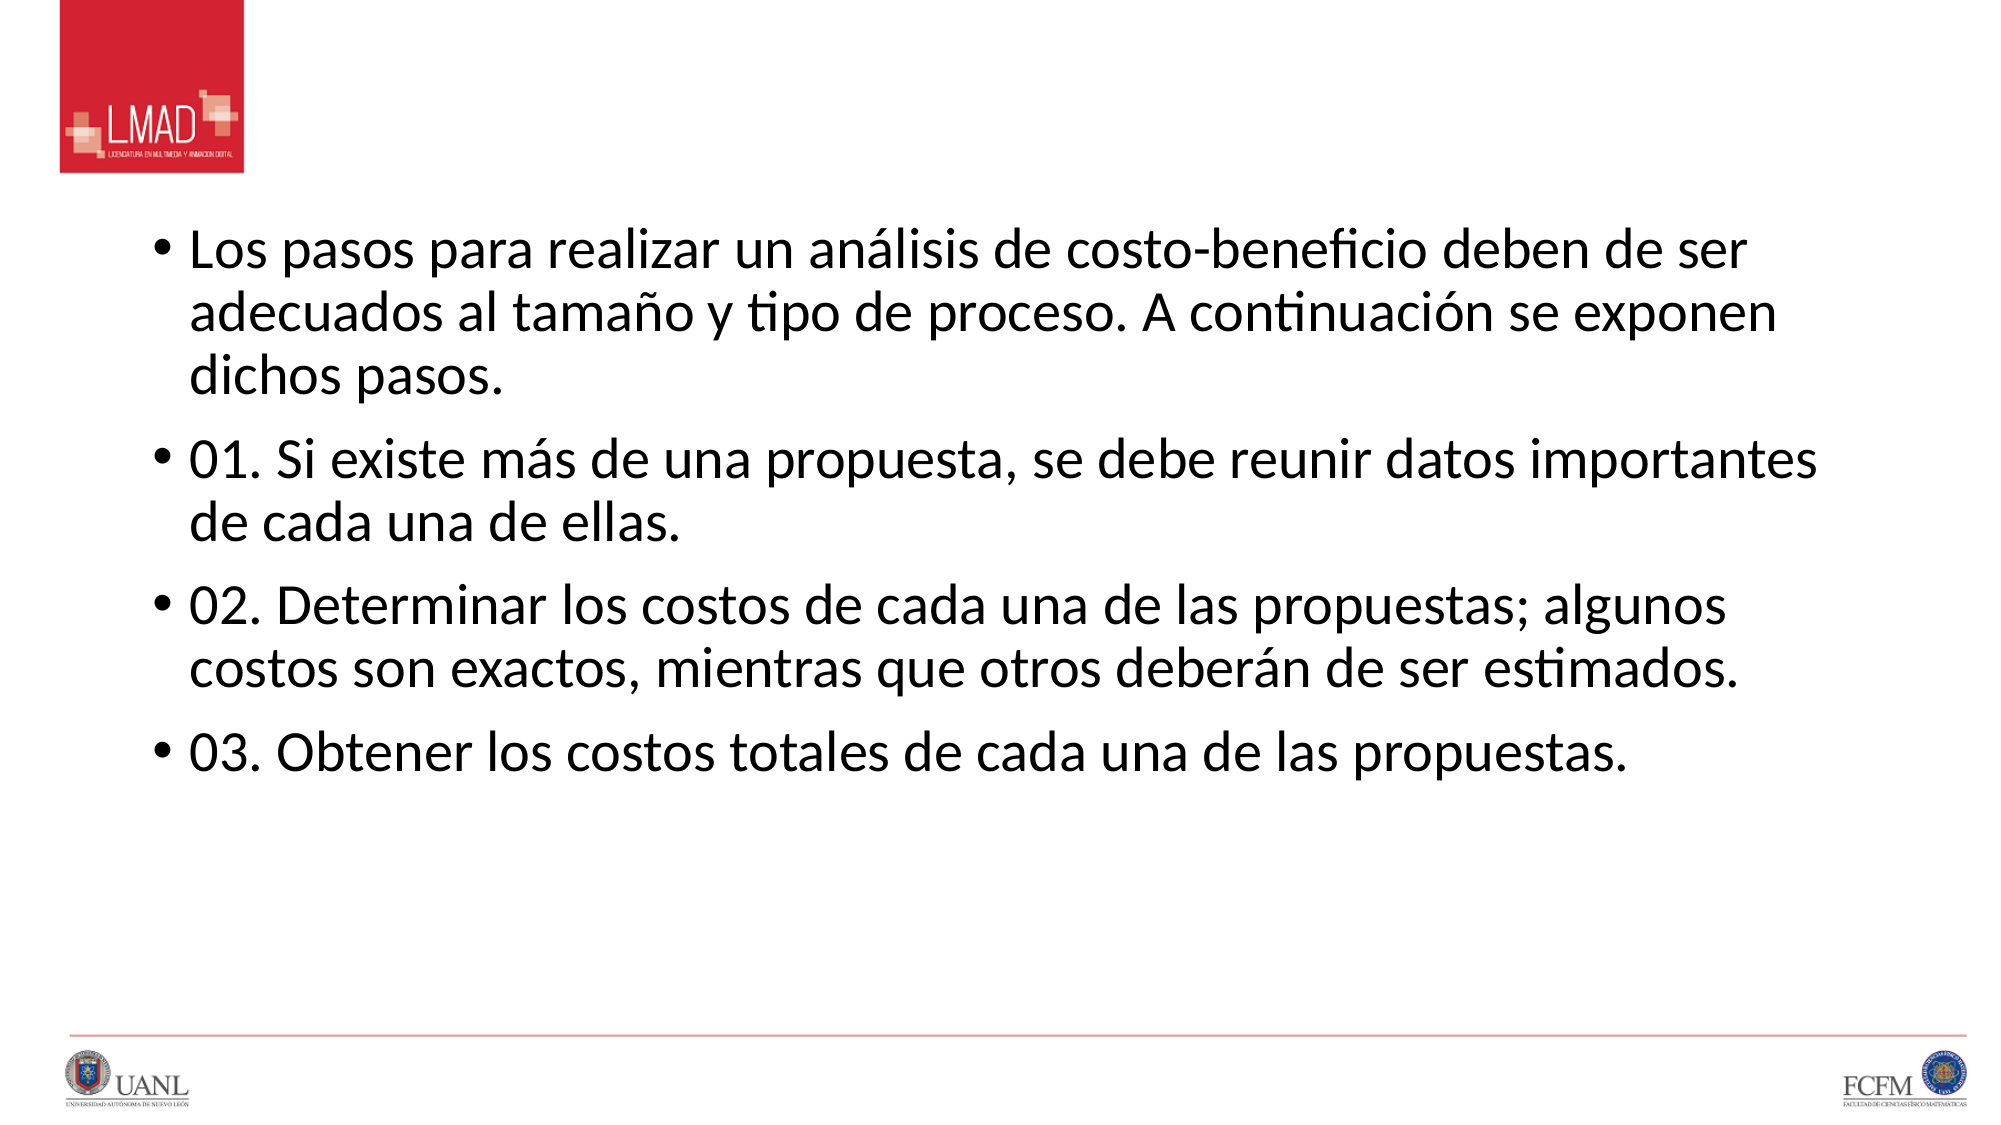

#
Los pasos para realizar un análisis de costo-beneficio deben de ser adecuados al tamaño y tipo de proceso. A continuación se exponen dichos pasos.
01. Si existe más de una propuesta, se debe reunir datos importantes de cada una de ellas.
02. Determinar los costos de cada una de las propuestas; algunos costos son exactos, mientras que otros deberán de ser estimados.
03. Obtener los costos totales de cada una de las propuestas.